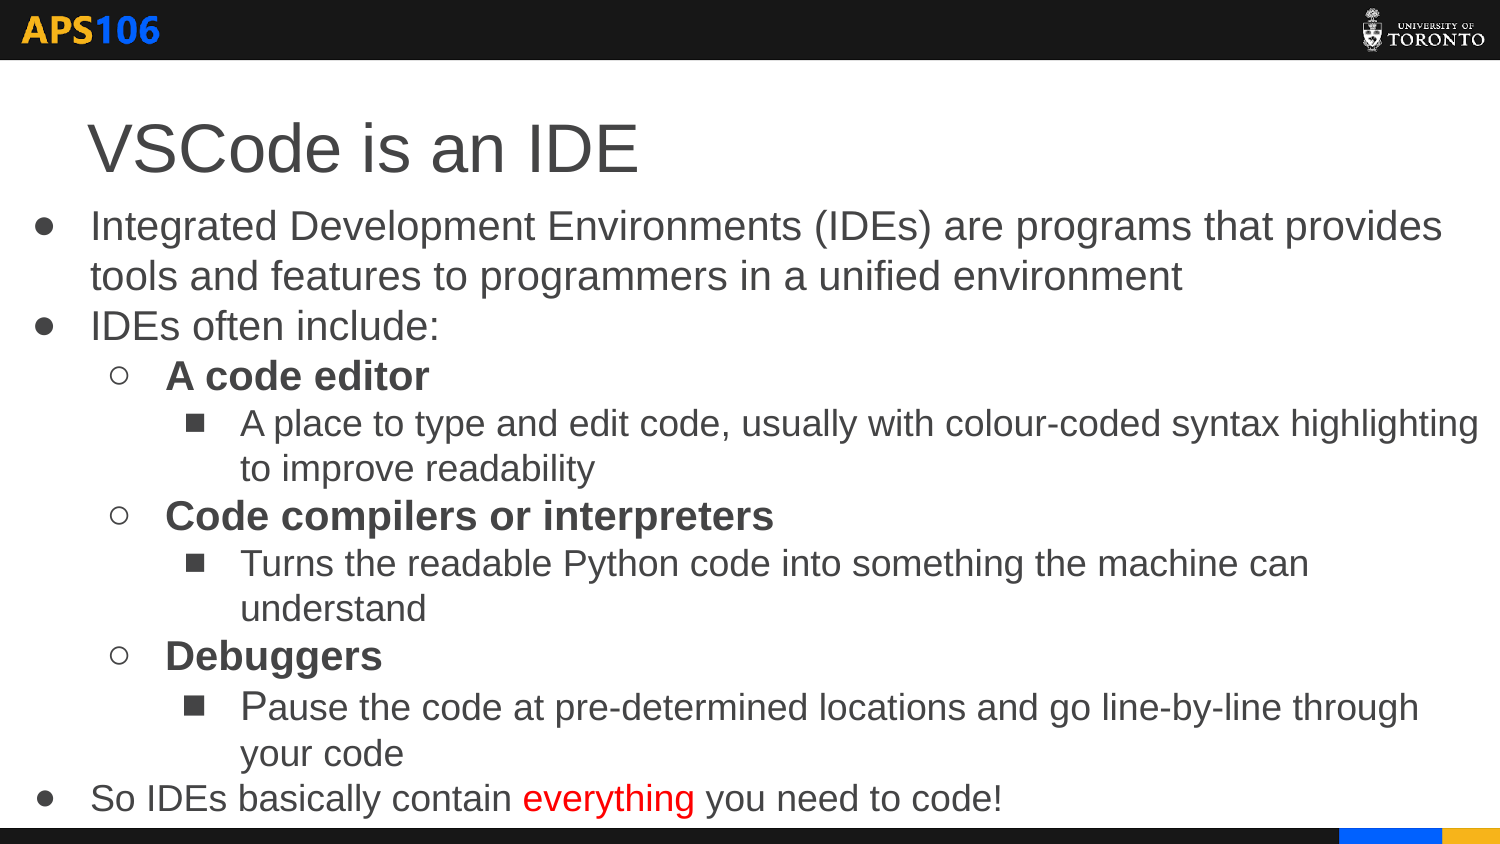

VSCode is an IDE
Integrated Development Environments (IDEs) are programs that provides tools and features to programmers in a unified environment
IDEs often include:
A code editor
A place to type and edit code, usually with colour-coded syntax highlighting to improve readability
Code compilers or interpreters
Turns the readable Python code into something the machine can understand
Debuggers
Pause the code at pre-determined locations and go line-by-line through your code
So IDEs basically contain everything you need to code!